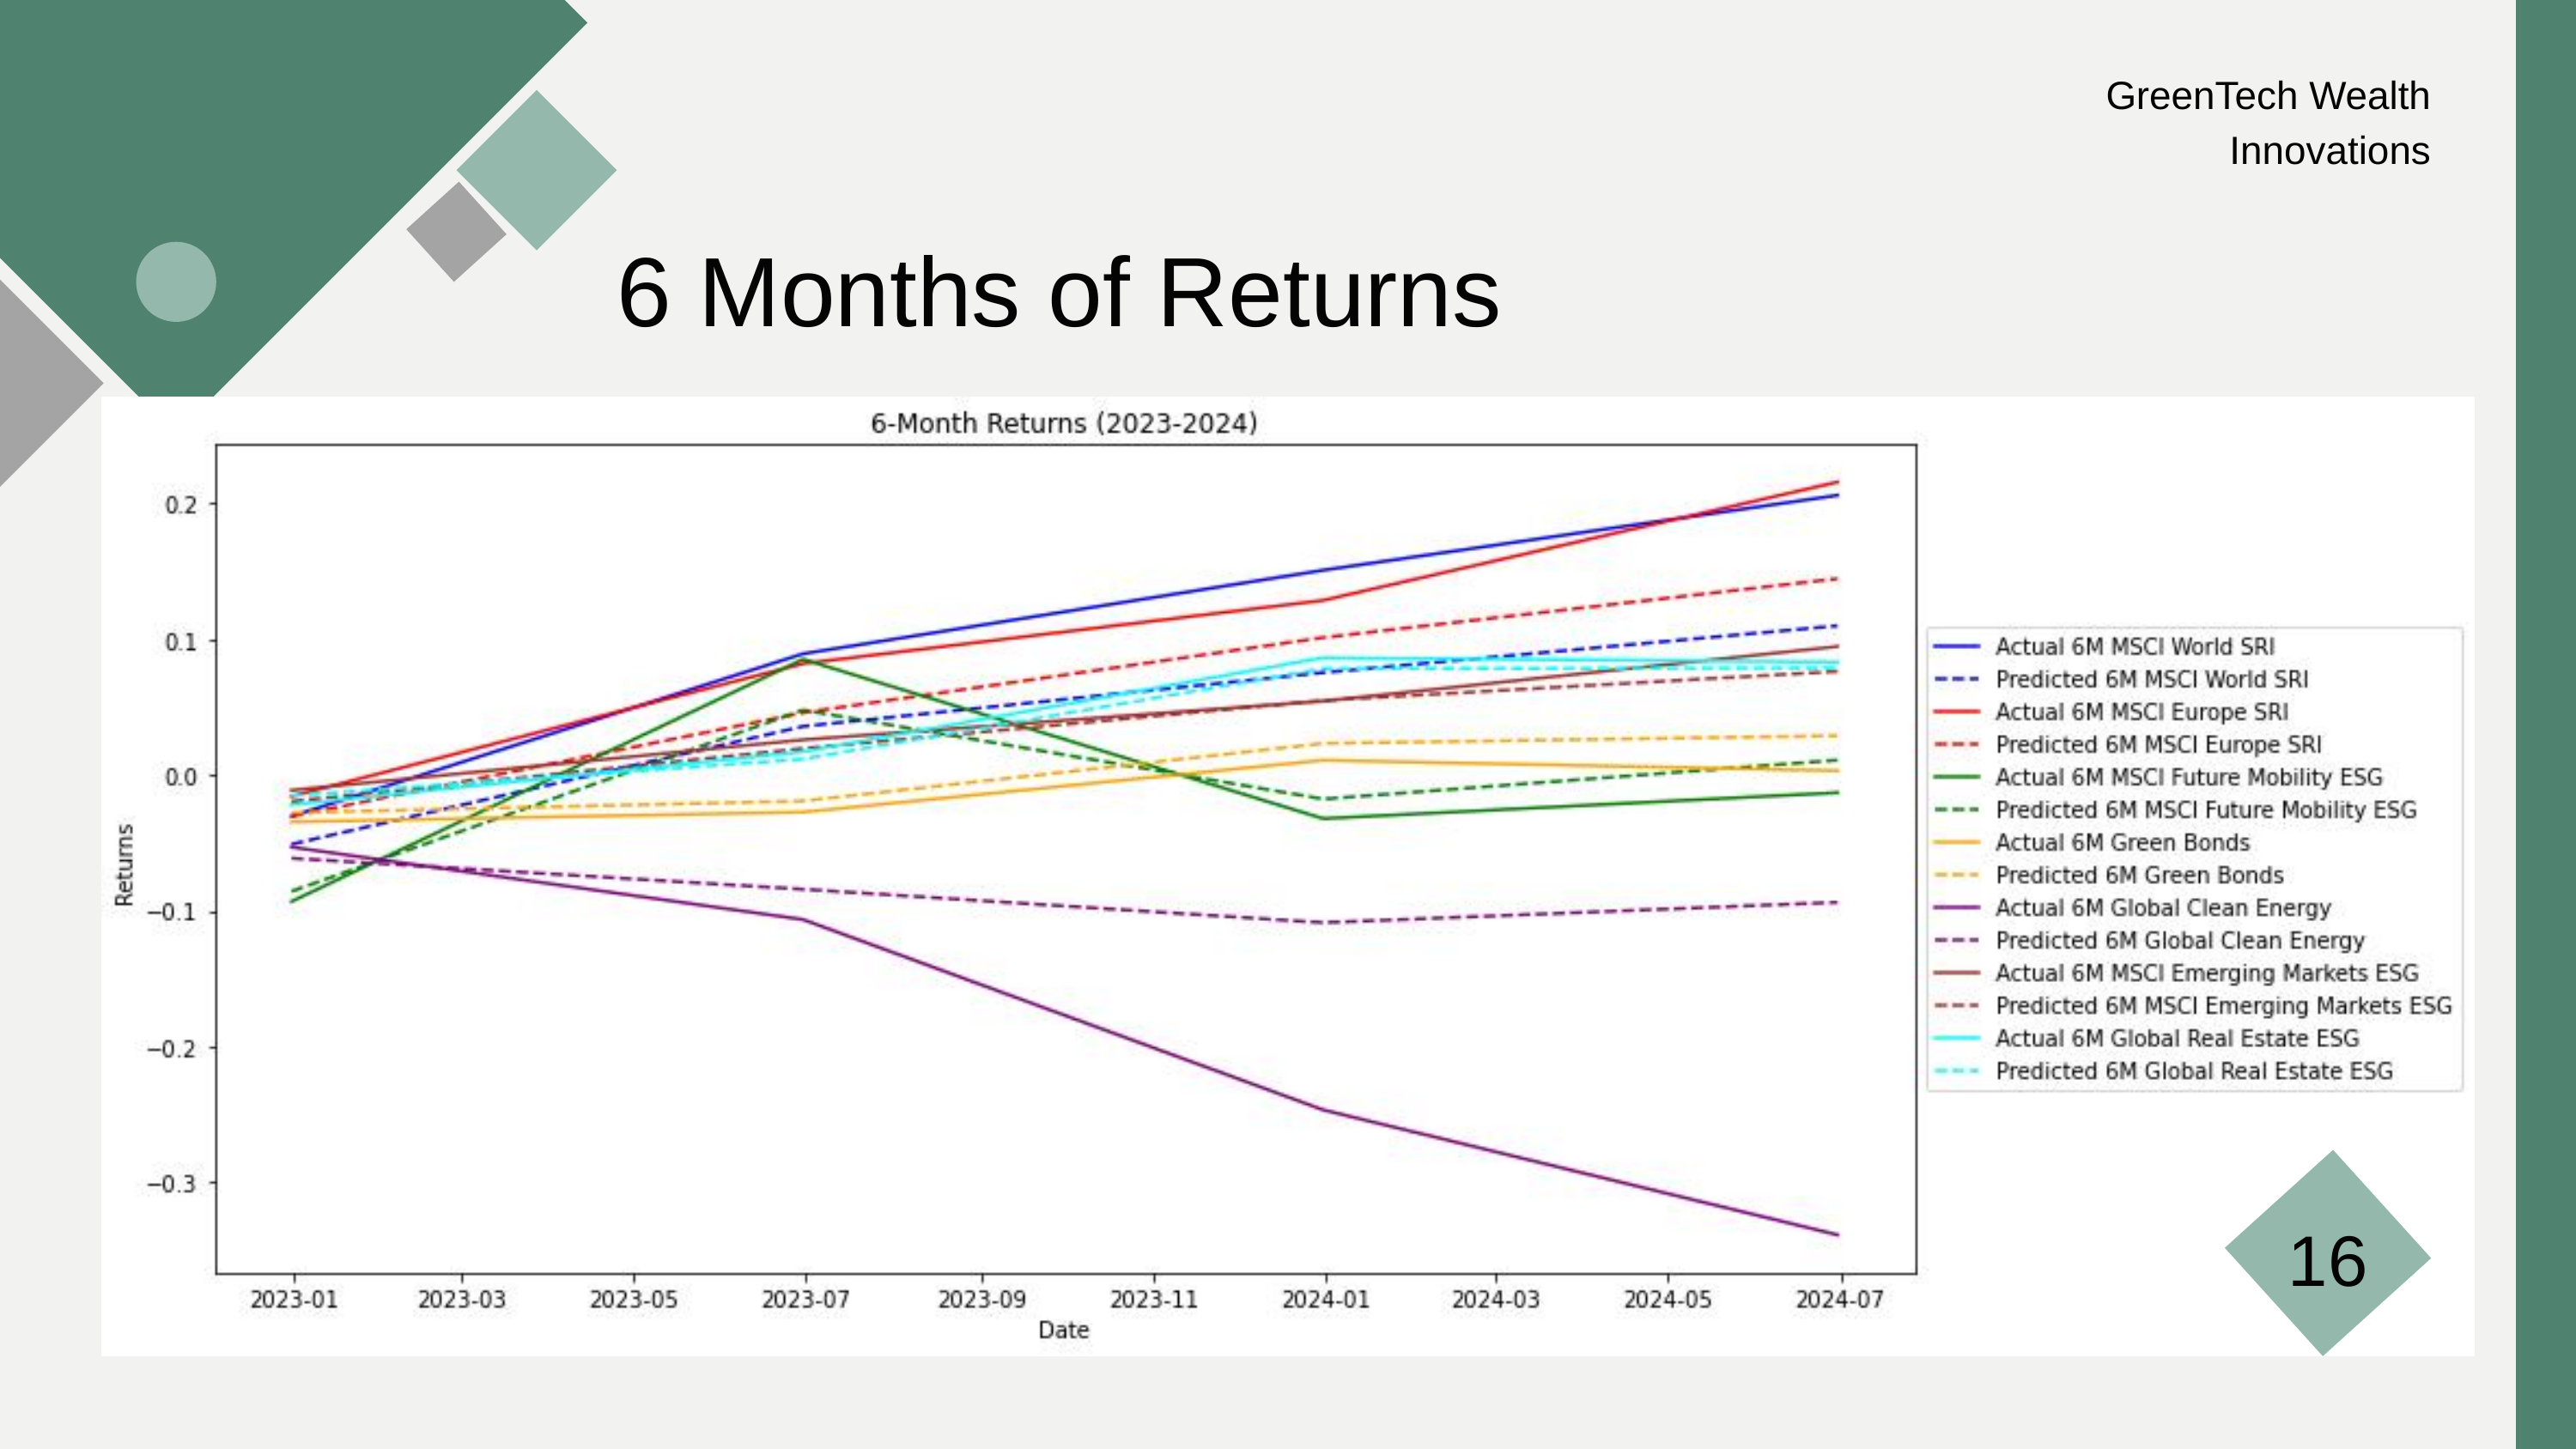

GreenTech Wealth Innovations

6 Months of Returns

16